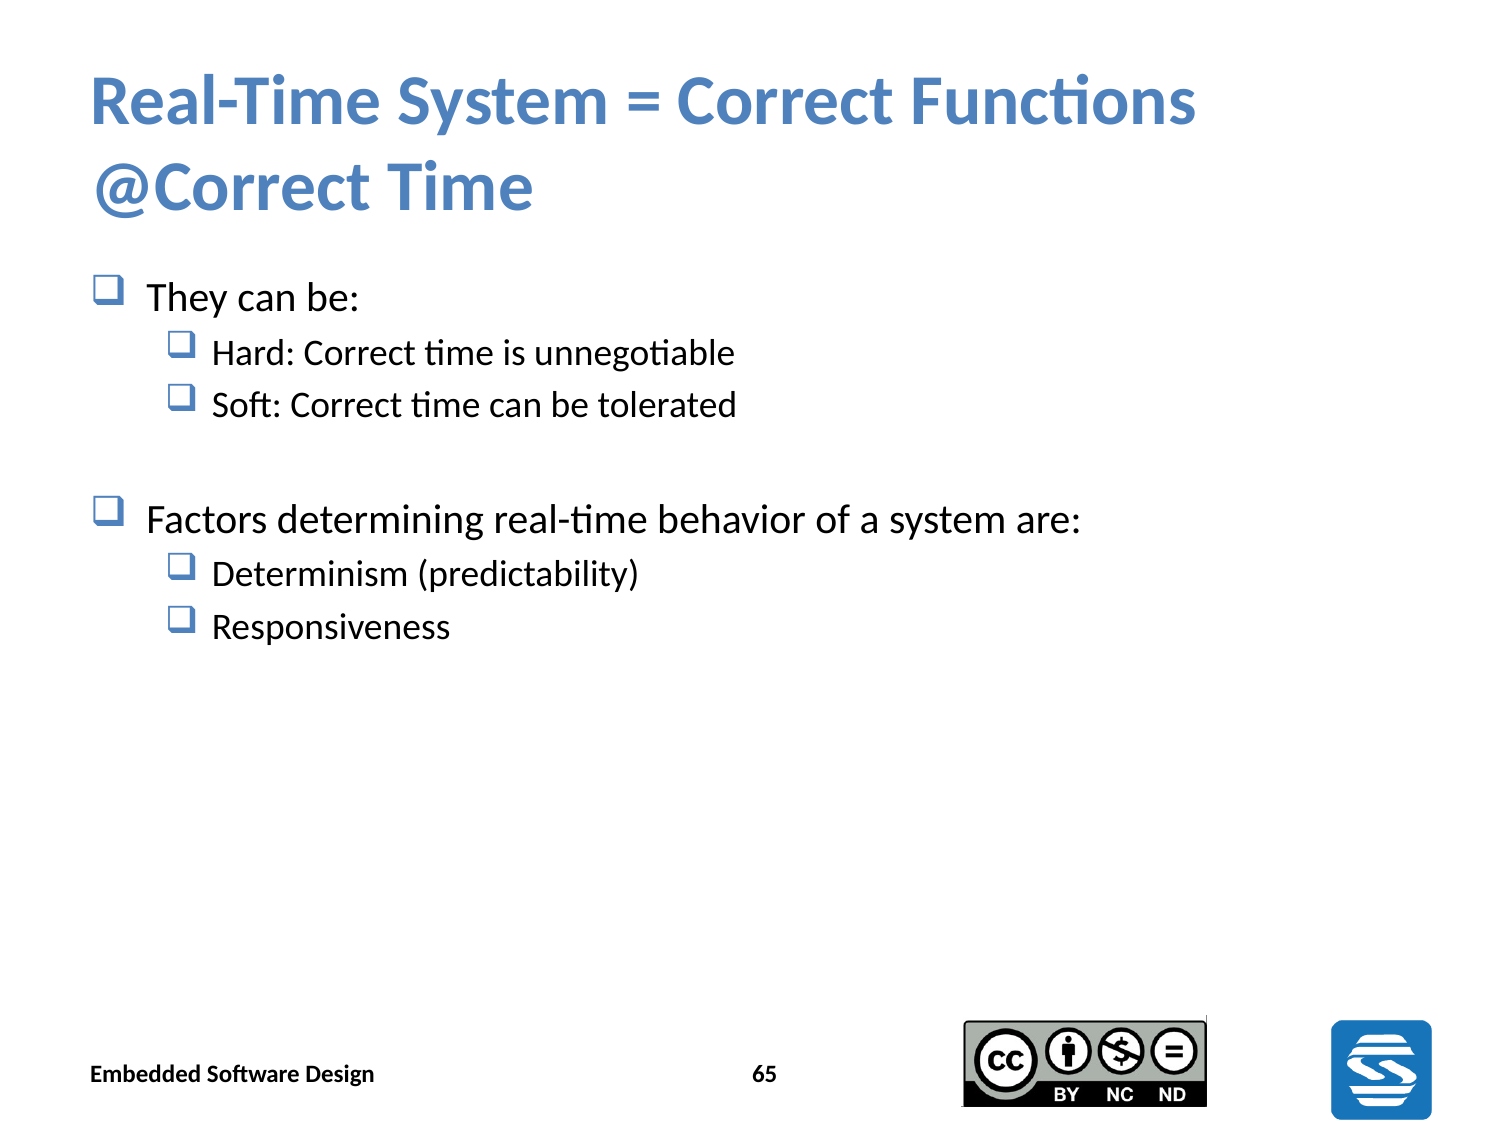

# Real-Time System = Correct Functions @Correct Time
They can be:
Hard: Correct time is unnegotiable
Soft: Correct time can be tolerated

Factors determining real-time behavior of a system are:
Determinism (predictability)
Responsiveness

Embedded Software Design
65